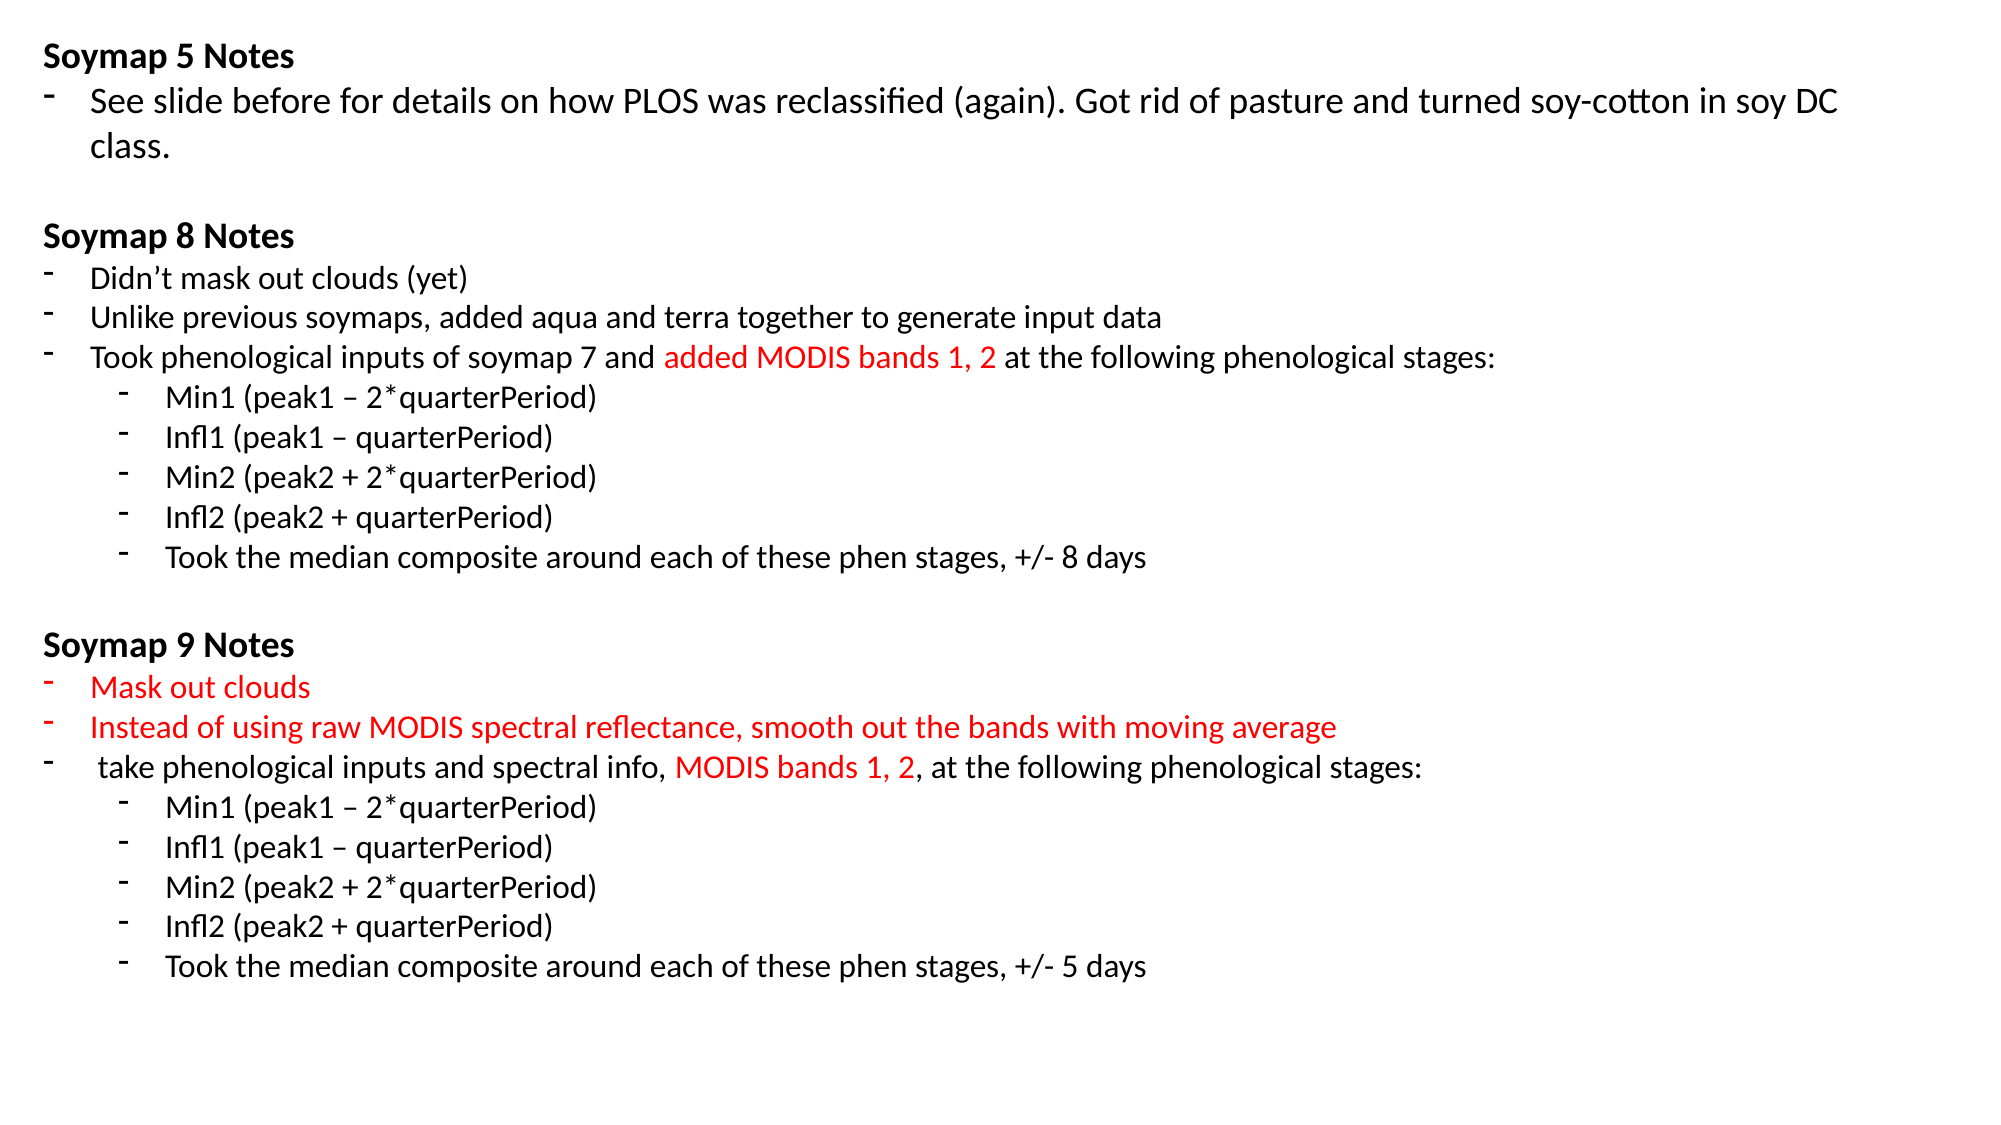

Soymap 5 Notes
See slide before for details on how PLOS was reclassified (again). Got rid of pasture and turned soy-cotton in soy DC class.

Soymap 8 Notes
Didn’t mask out clouds (yet)
Unlike previous soymaps, added aqua and terra together to generate input data
Took phenological inputs of soymap 7 and added MODIS bands 1, 2 at the following phenological stages:
Min1 (peak1 – 2*quarterPeriod)
Infl1 (peak1 – quarterPeriod)
Min2 (peak2 + 2*quarterPeriod)
Infl2 (peak2 + quarterPeriod)
Took the median composite around each of these phen stages, +/- 8 days

Soymap 9 Notes
Mask out clouds
Instead of using raw MODIS spectral reflectance, smooth out the bands with moving average
 take phenological inputs and spectral info, MODIS bands 1, 2, at the following phenological stages:
Min1 (peak1 – 2*quarterPeriod)
Infl1 (peak1 – quarterPeriod)
Min2 (peak2 + 2*quarterPeriod)
Infl2 (peak2 + quarterPeriod)
Took the median composite around each of these phen stages, +/- 5 days